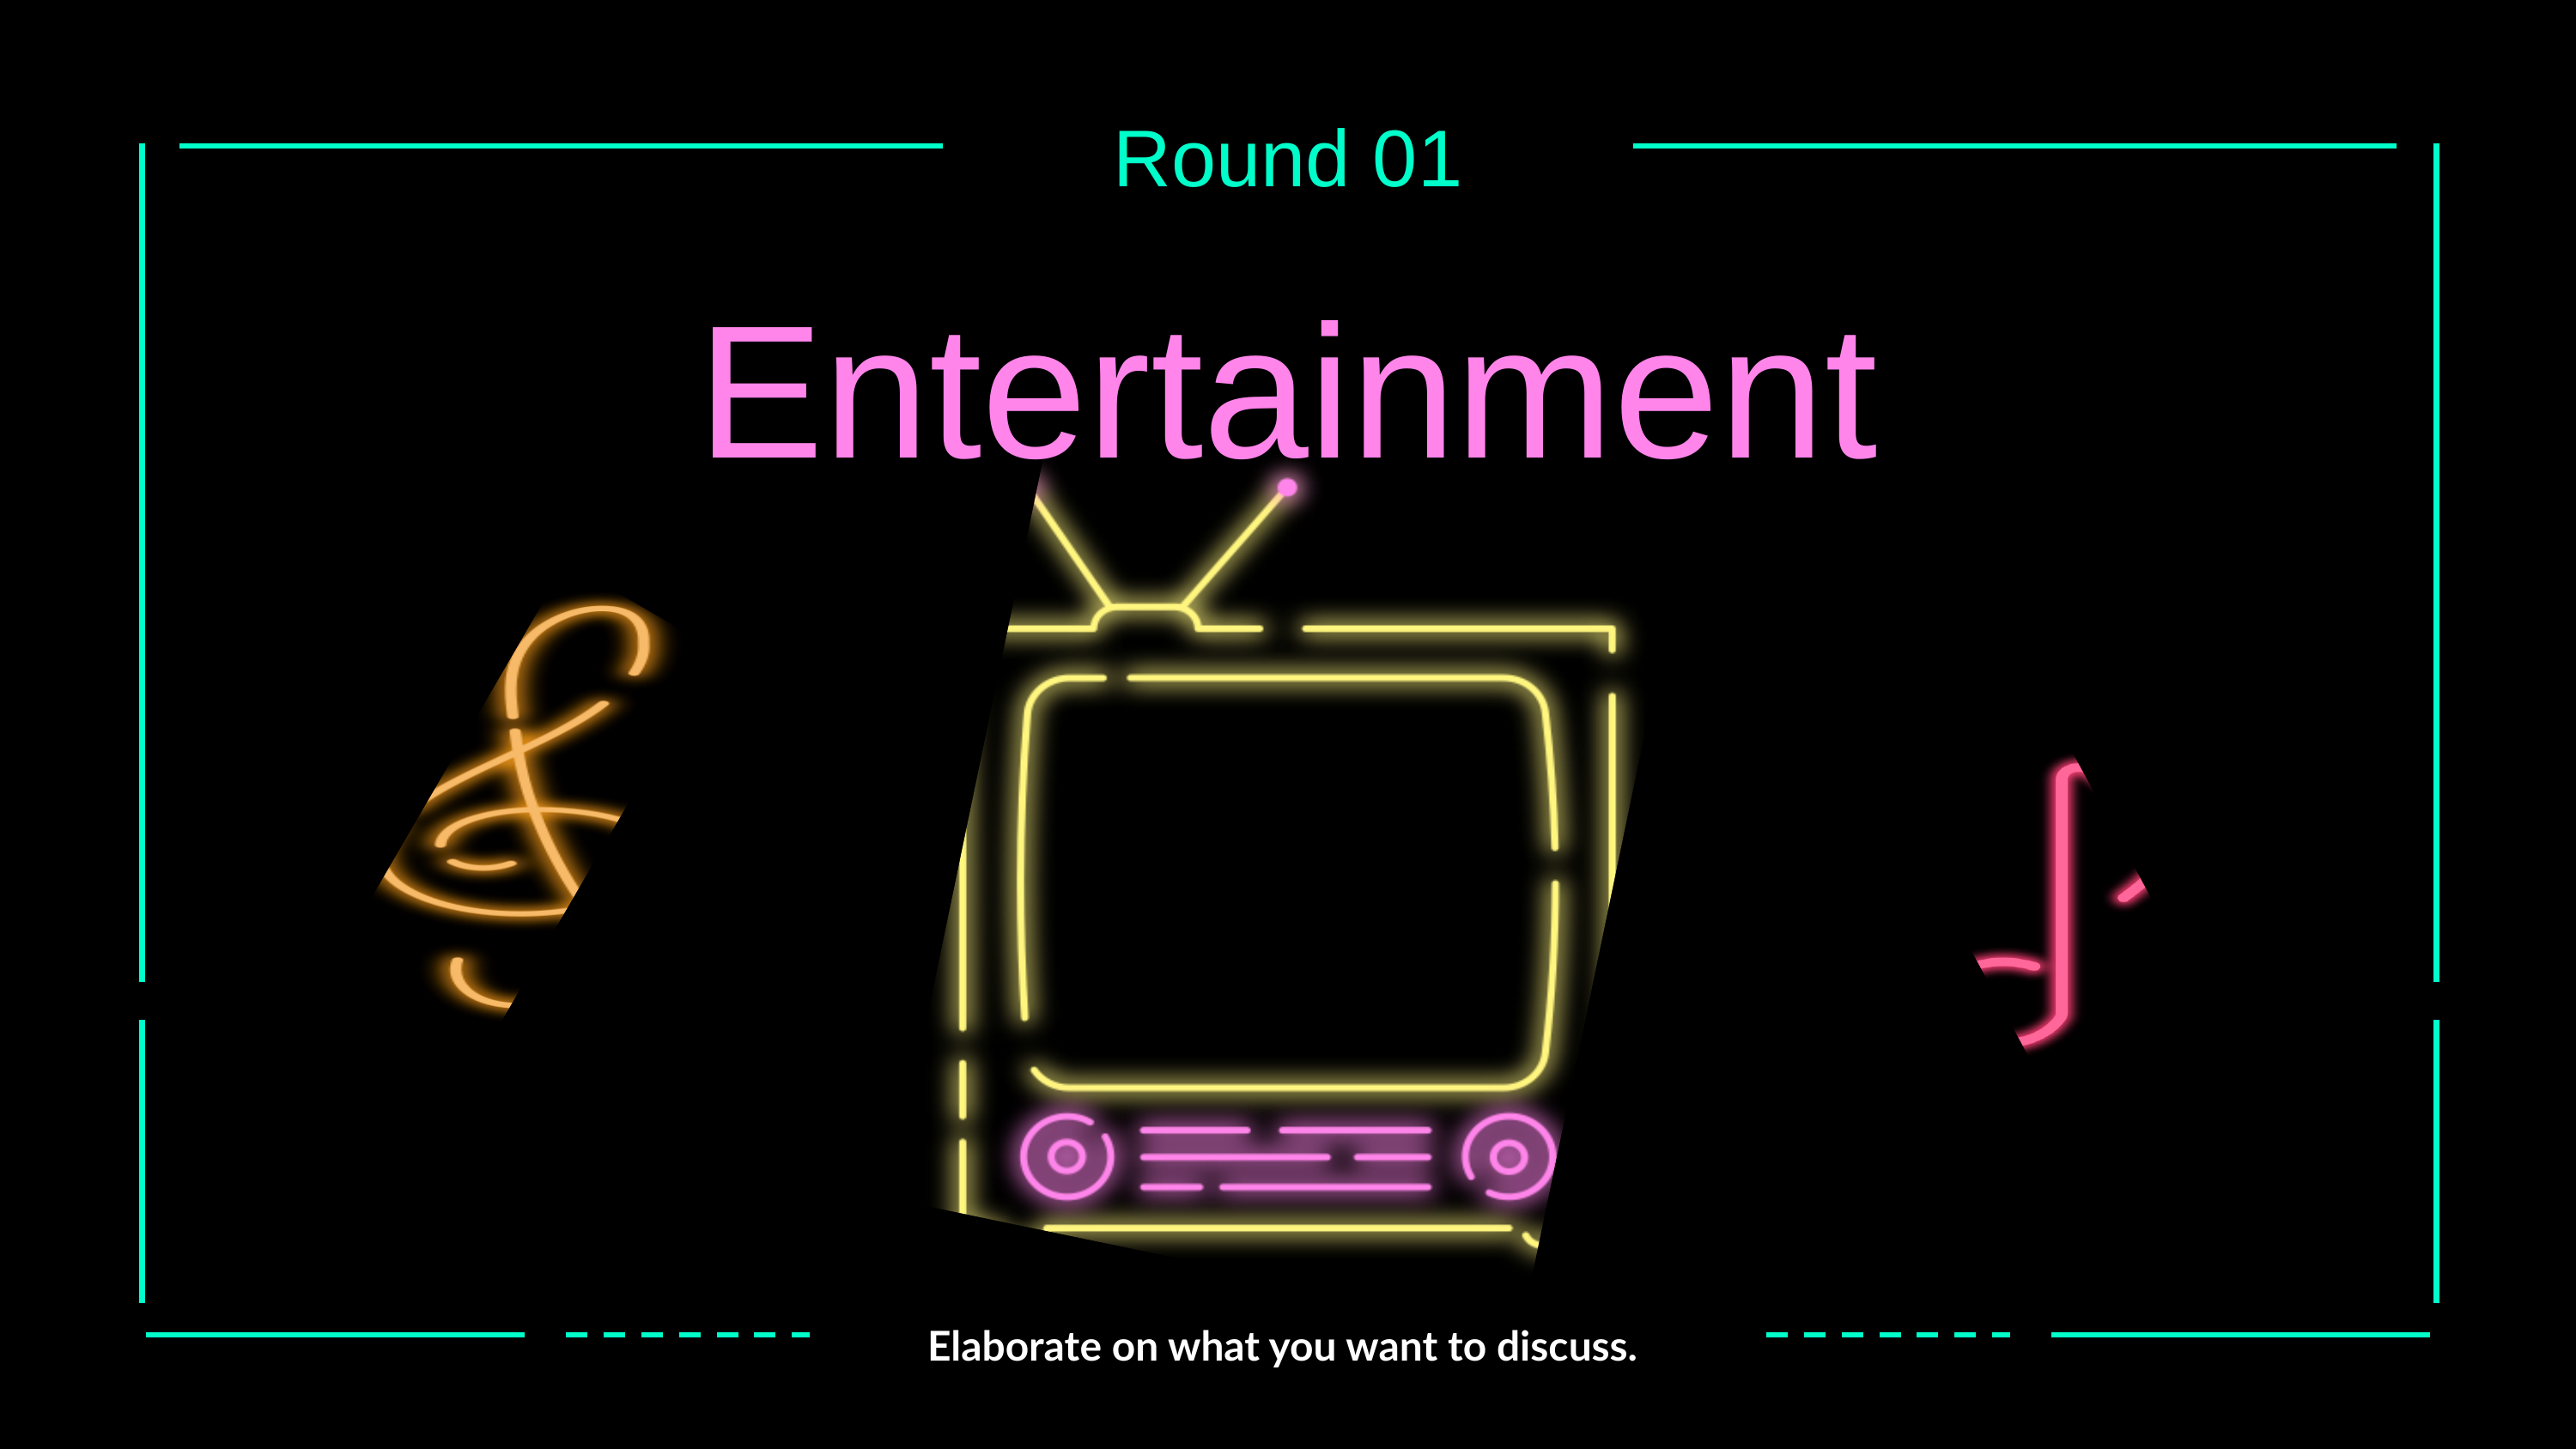

Round 01
Entertainment

Elaborate on what you want to discuss.